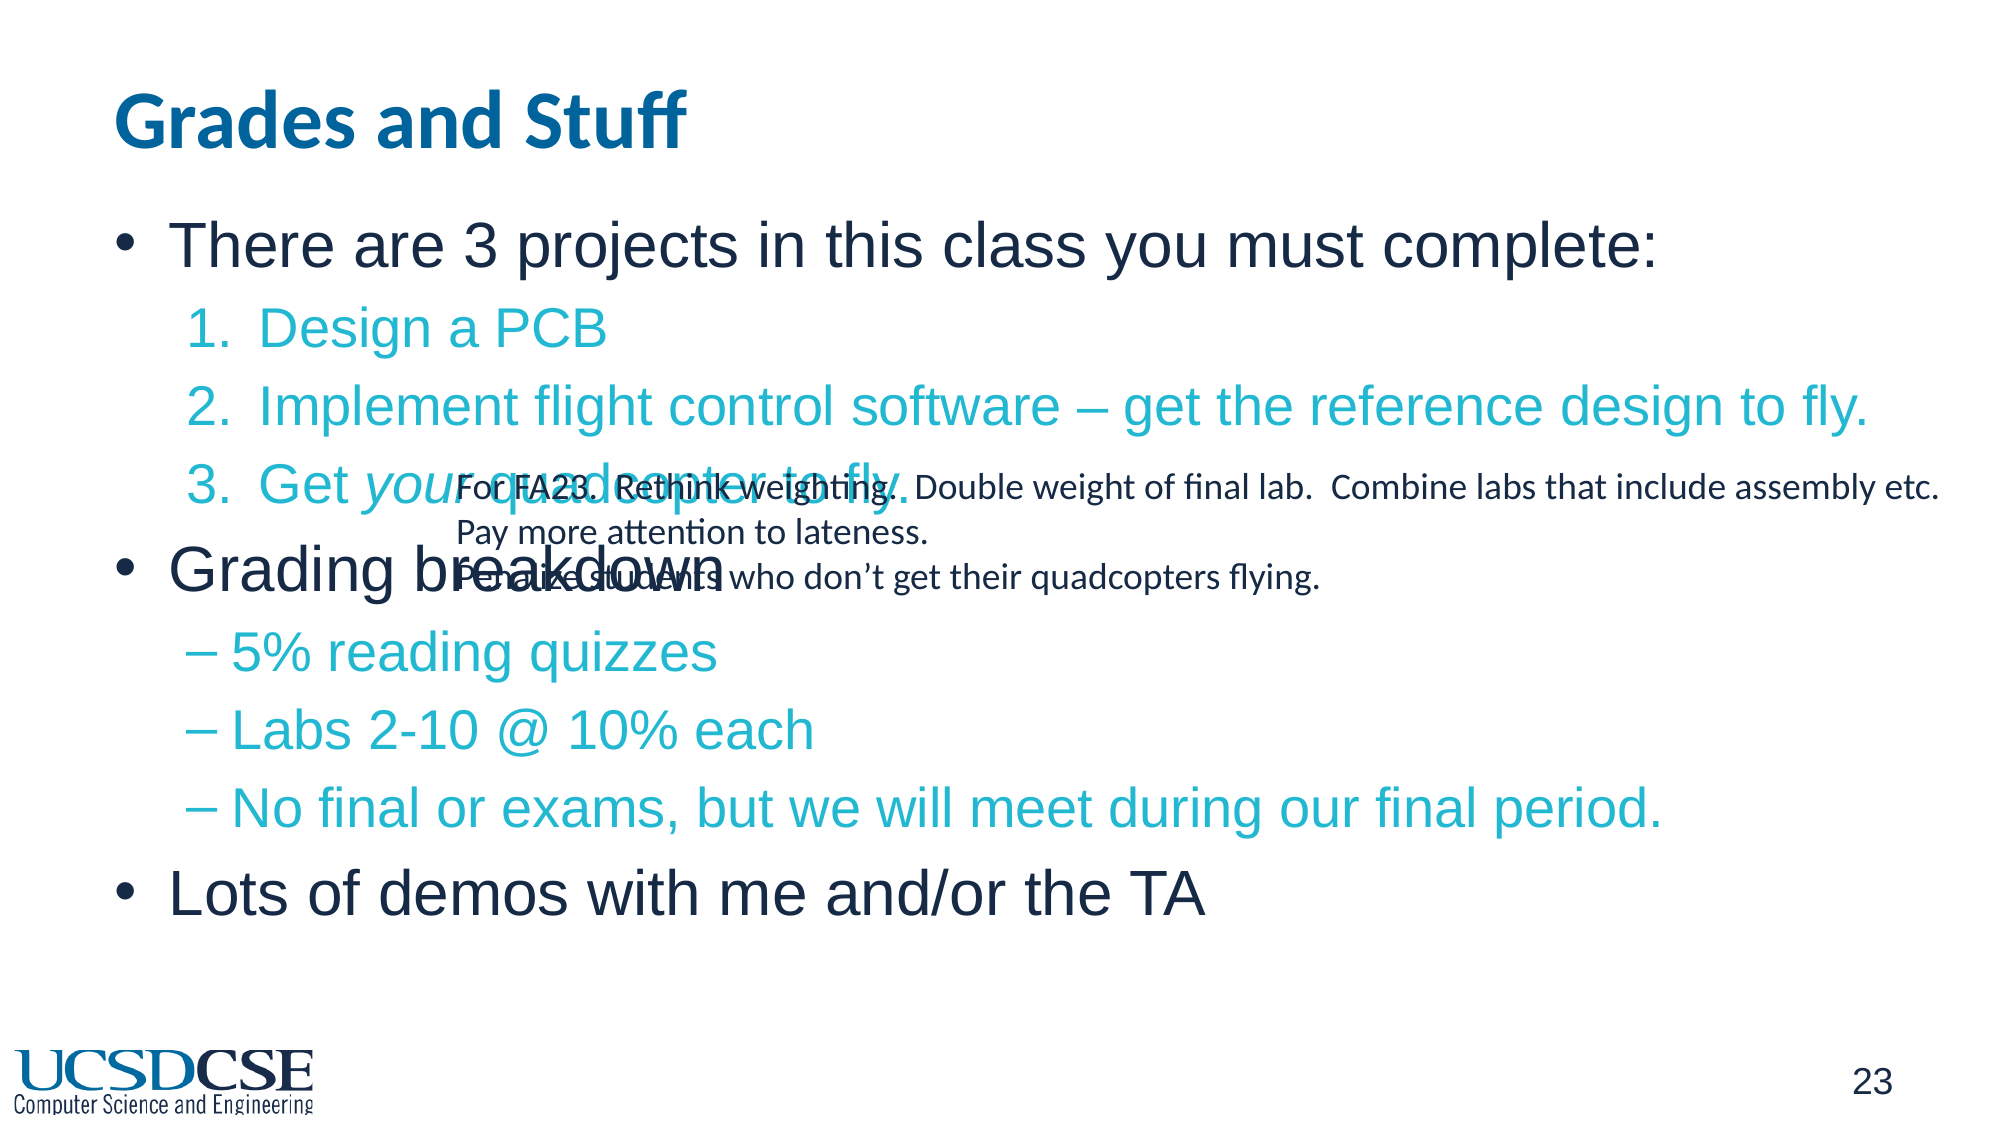

# Grades and Stuff
There are 3 projects in this class you must complete:
Design a PCB
Implement flight control software – get the reference design to fly.
Get your quadcopter to fly.
Grading breakdown
5% reading quizzes
Labs 2-10 @ 10% each
No final or exams, but we will meet during our final period.
Lots of demos with me and/or the TA
For FA23.  Rethink weighting.  Double weight of final lab.  Combine labs that include assembly etc.
Pay more attention to lateness.
Penalize students who don’t get their quadcopters flying.